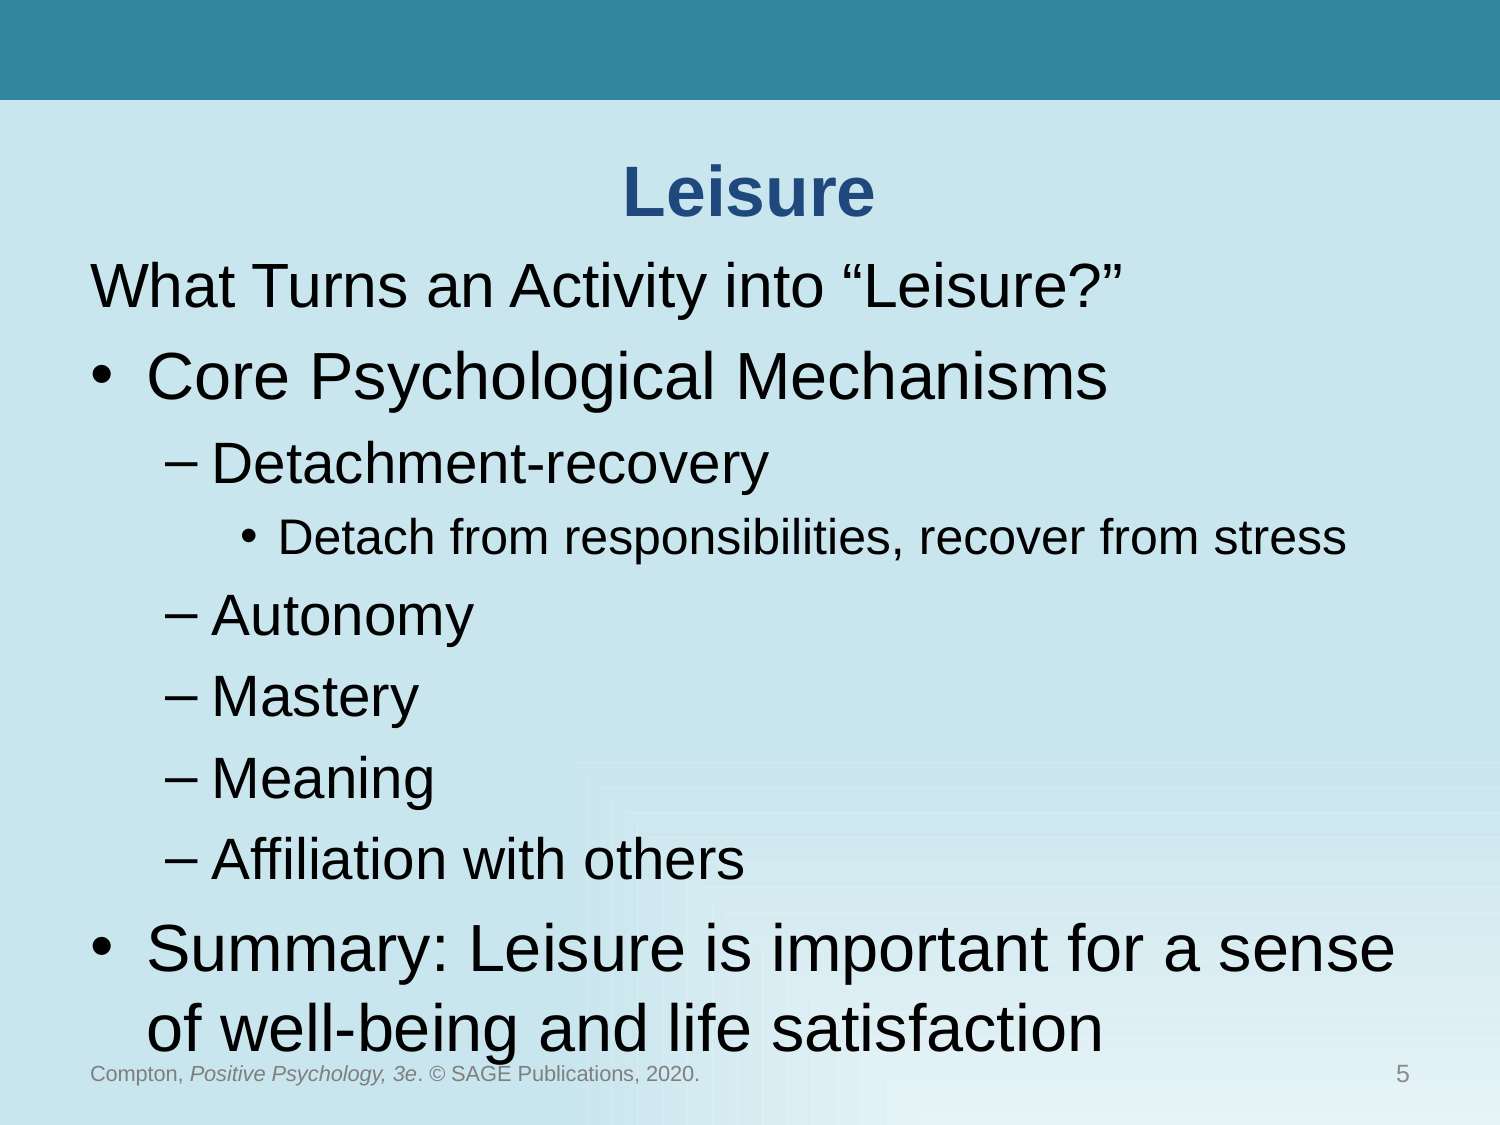

# Leisure
What Turns an Activity into “Leisure?”
Core Psychological Mechanisms
Detachment-recovery
Detach from responsibilities, recover from stress
Autonomy
Mastery
Meaning
Affiliation with others
Summary: Leisure is important for a sense of well-being and life satisfaction

Compton, Positive Psychology, 3e. © SAGE Publications, 2020.
5